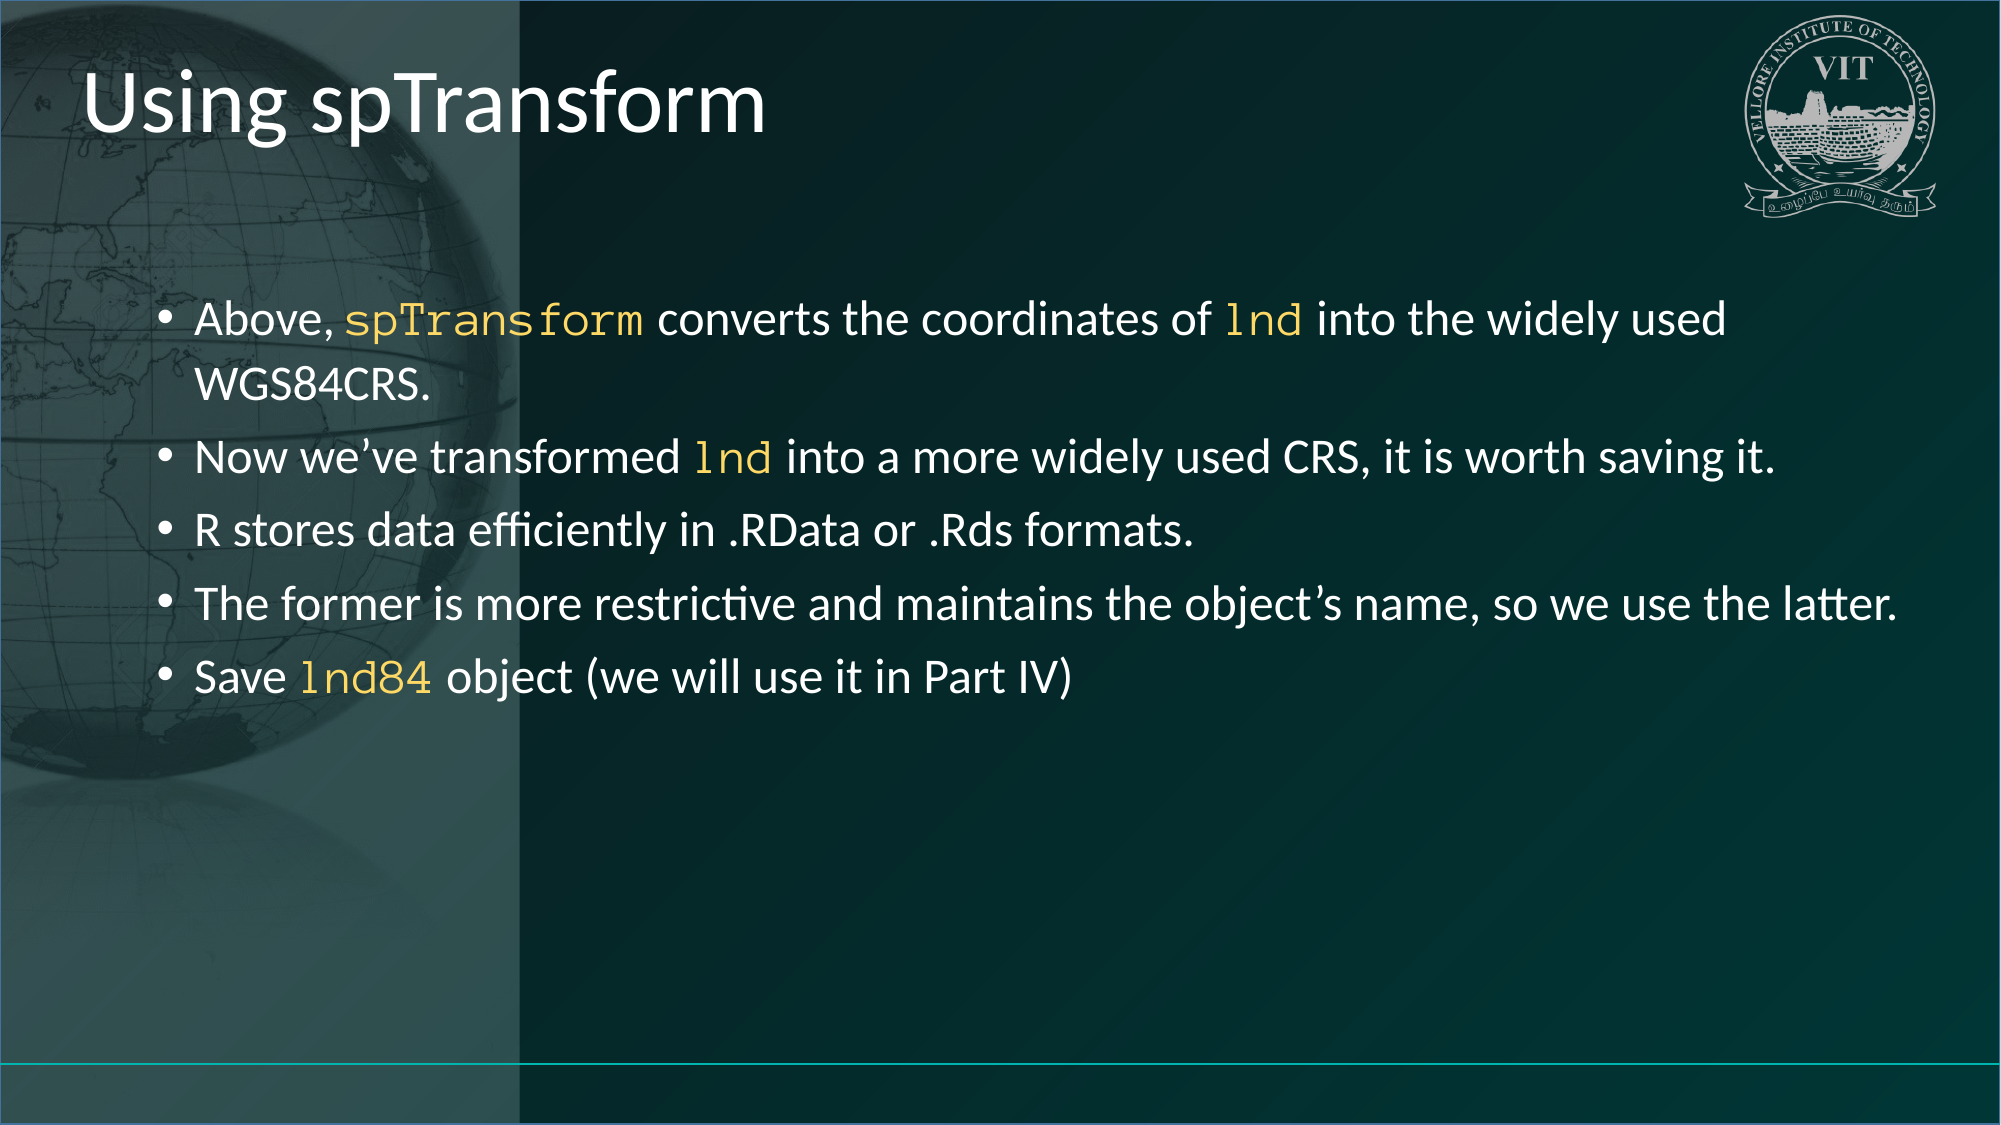

# Using spTransform
Above, spTransform converts the coordinates of lnd into the widely used WGS84CRS.
Now we’ve transformed lnd into a more widely used CRS, it is worth saving it.
R stores data efficiently in .RData or .Rds formats.
The former is more restrictive and maintains the object’s name, so we use the latter.
Save lnd84 object (we will use it in Part IV)